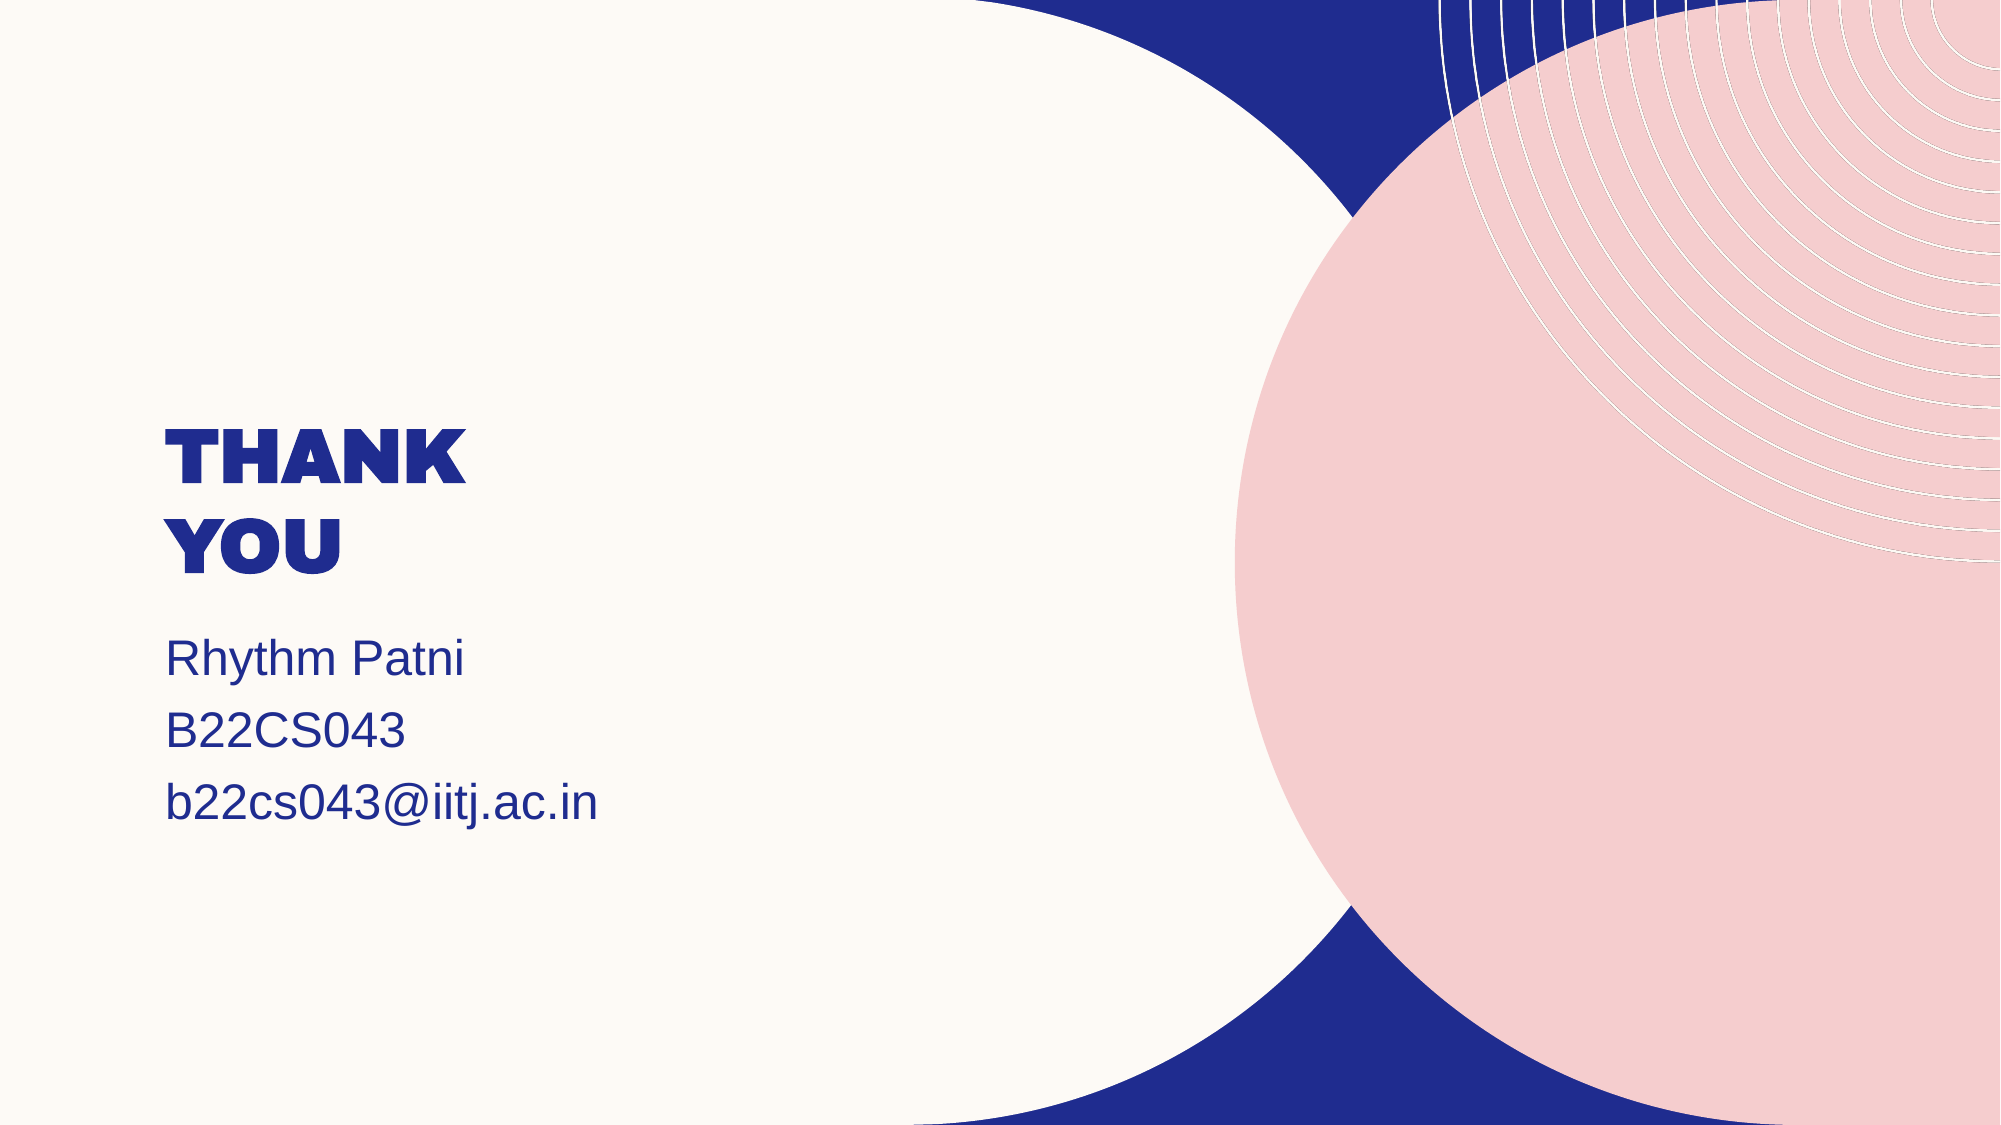

# Thank you
Rhythm Patni
B22CS043
b22cs043@iitj.ac.in